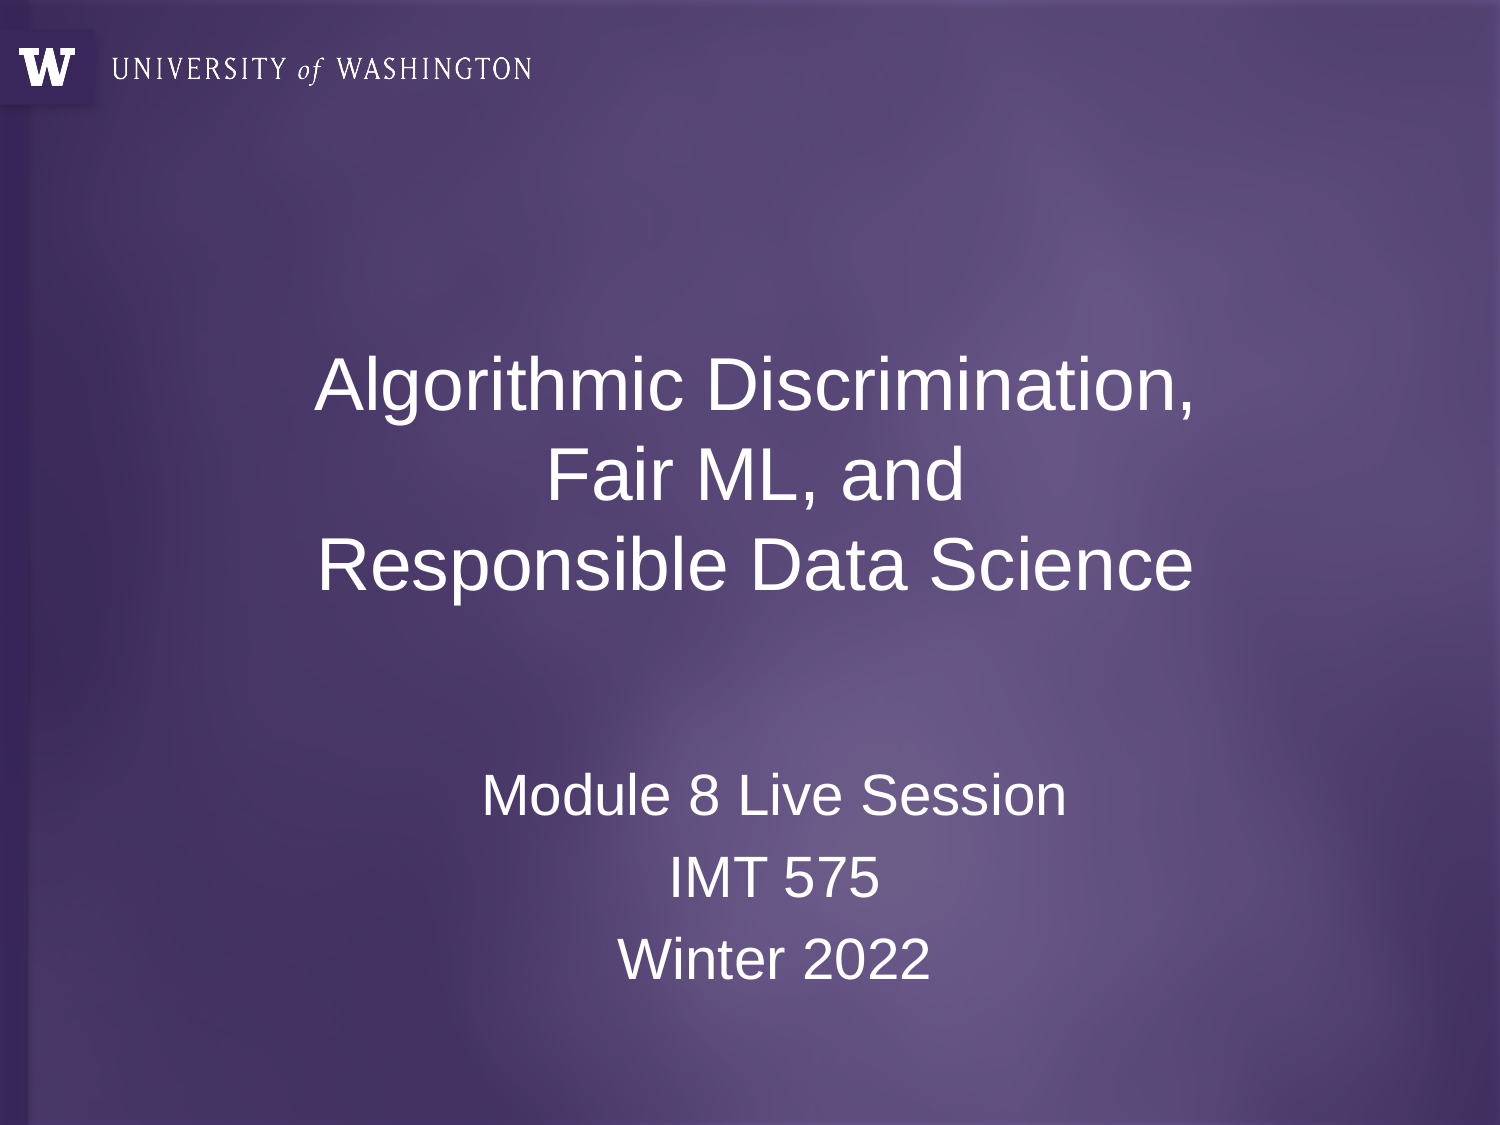

# Algorithmic Discrimination, Fair ML, and Responsible Data Science
Module 8 Live Session
IMT 575
Winter 2022